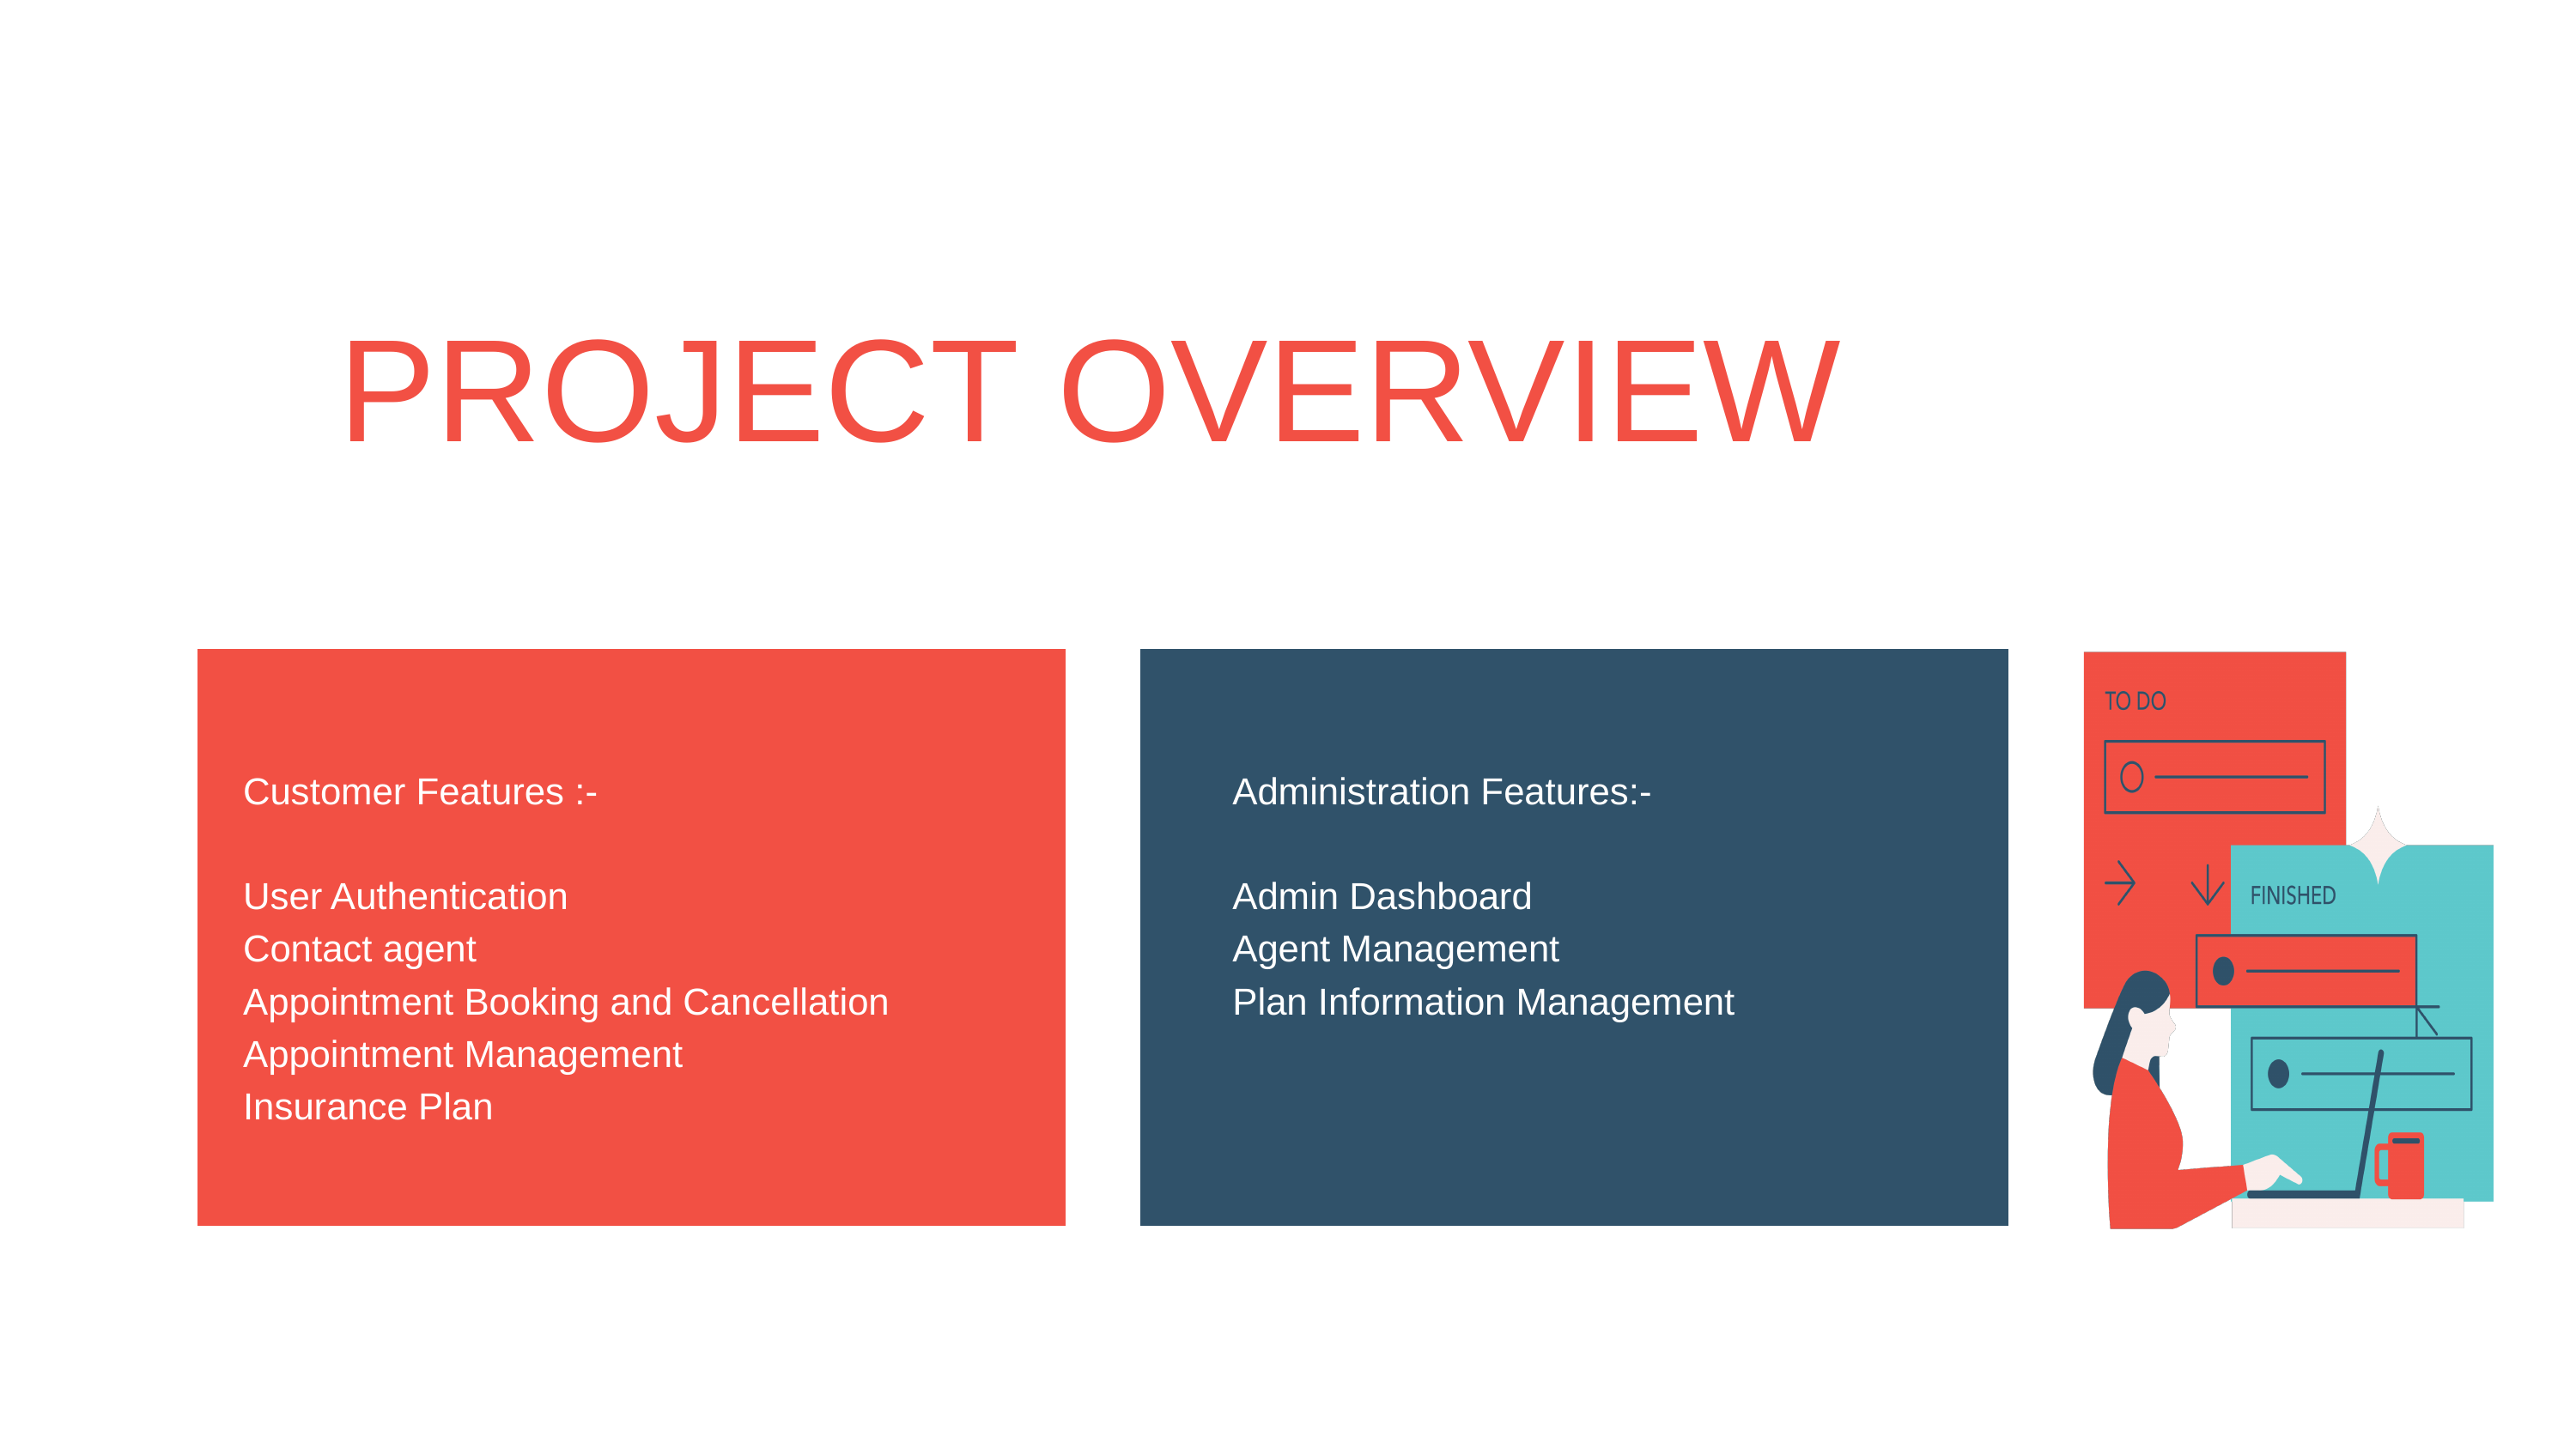

PROJECT OVERVIEW

Customer Features :-

User Authentication
Contact agent
Appointment Booking and Cancellation
Appointment Management
Insurance Plan
Administration Features:-

Admin Dashboard
Agent Management
Plan Information Management